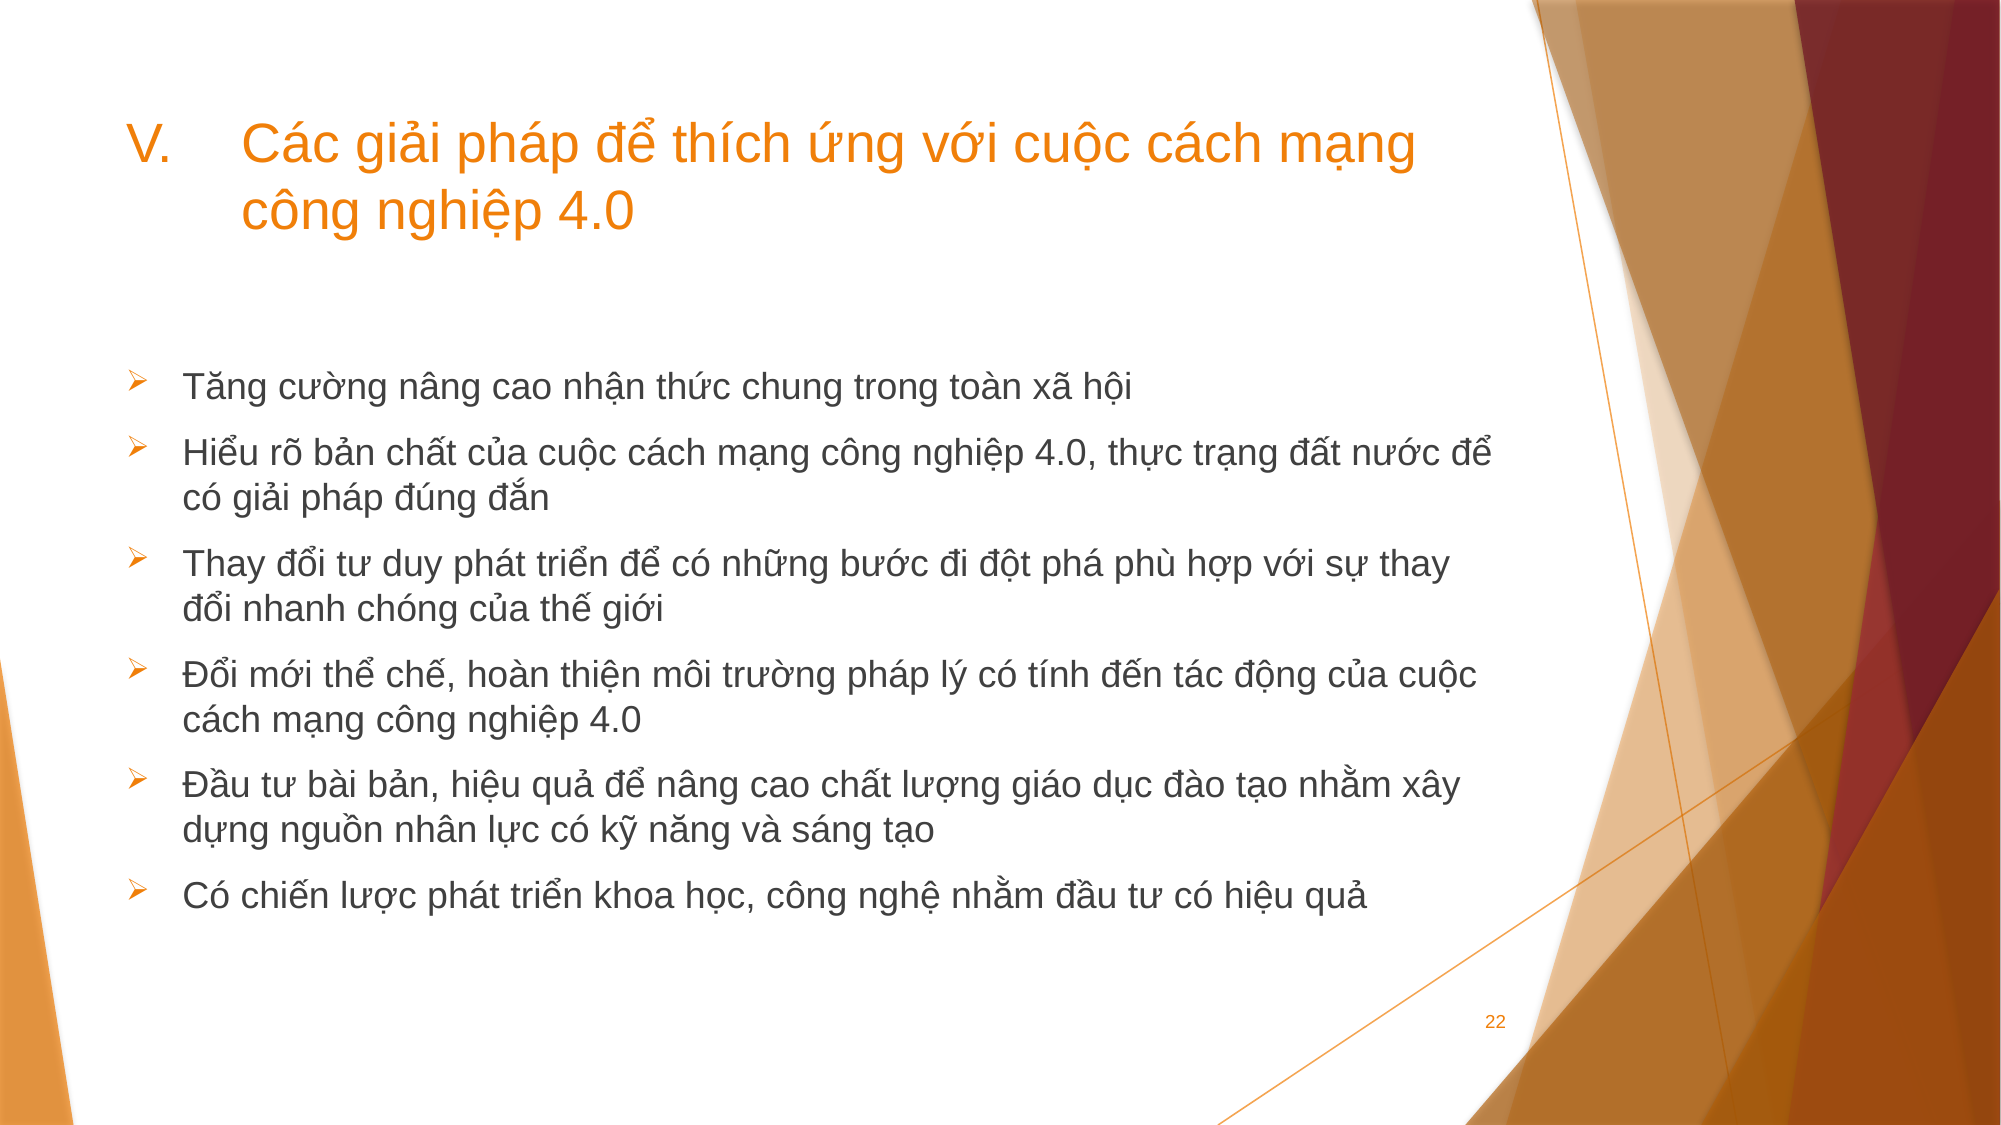

# Các giải pháp để thích ứng với cuộc cách mạng công nghiệp 4.0
Tăng cường nâng cao nhận thức chung trong toàn xã hội
Hiểu rõ bản chất của cuộc cách mạng công nghiệp 4.0, thực trạng đất nước để có giải pháp đúng đắn
Thay đổi tư duy phát triển để có những bước đi đột phá phù hợp với sự thay đổi nhanh chóng của thế giới
Đổi mới thể chế, hoàn thiện môi trường pháp lý có tính đến tác động của cuộc cách mạng công nghiệp 4.0
Đầu tư bài bản, hiệu quả để nâng cao chất lượng giáo dục đào tạo nhằm xây dựng nguồn nhân lực có kỹ năng và sáng tạo
Có chiến lược phát triển khoa học, công nghệ nhằm đầu tư có hiệu quả
22